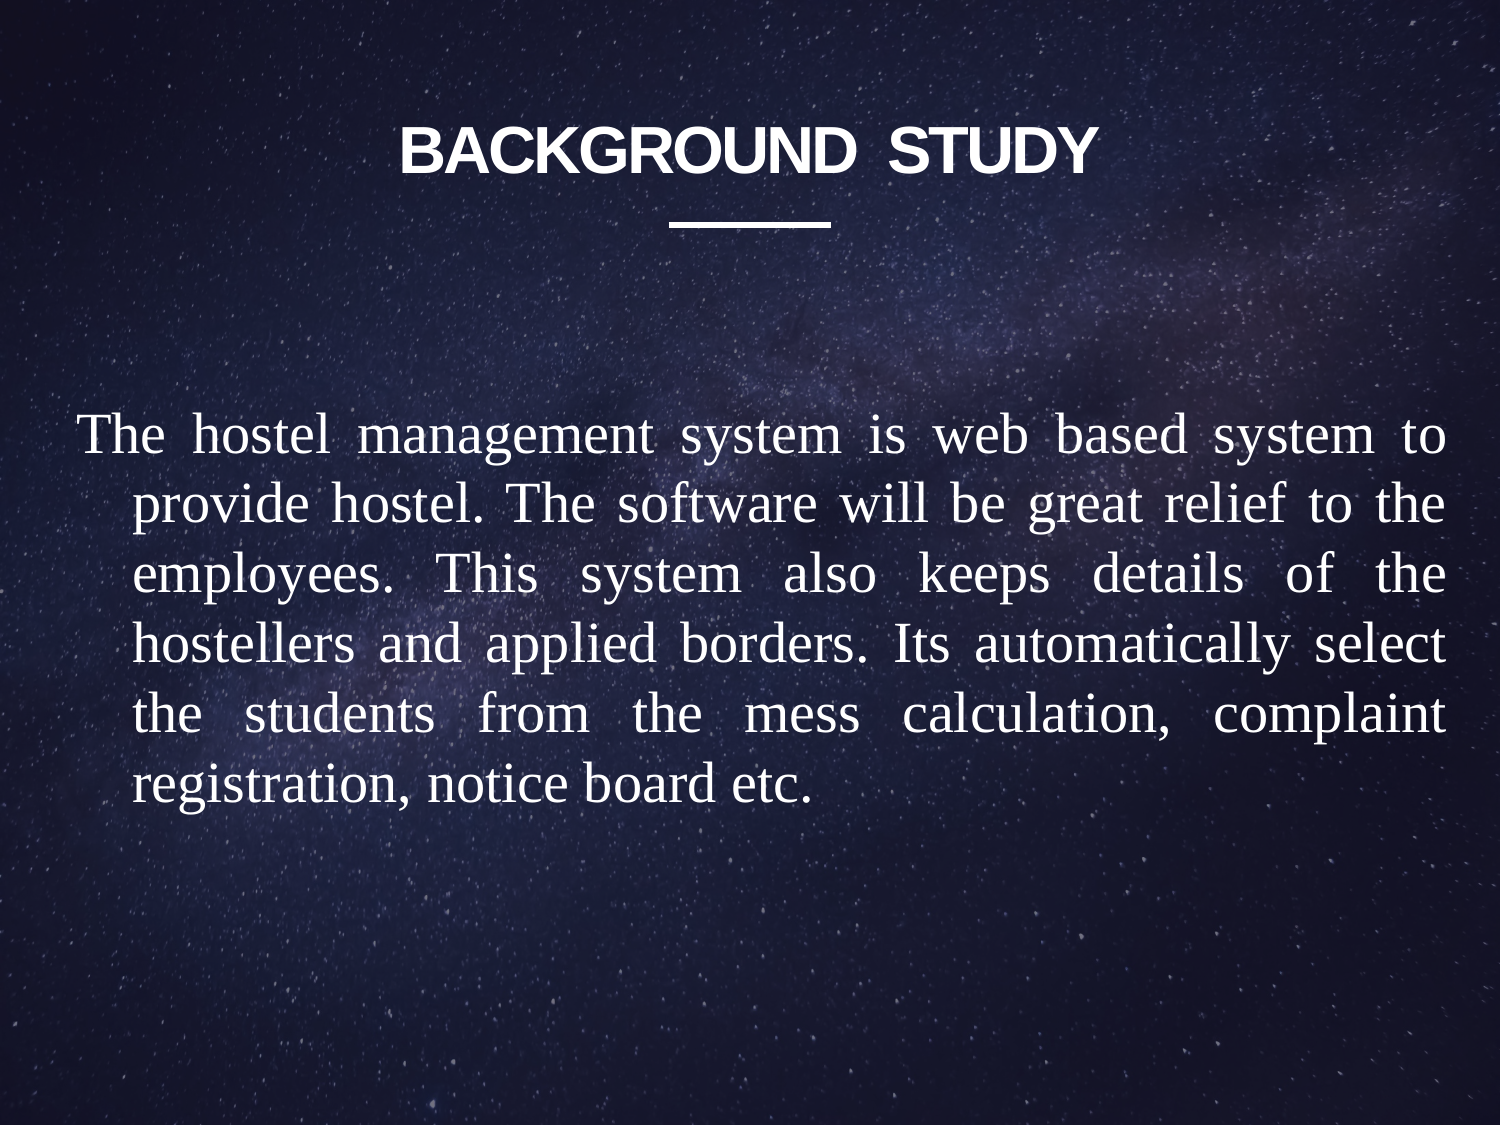

# Background  Study
The hostel management system is web based system to provide hostel. The software will be great relief to the employees. This system also keeps details of the hostellers and applied borders. Its automatically select the students from the mess calculation, complaint registration, notice board etc.